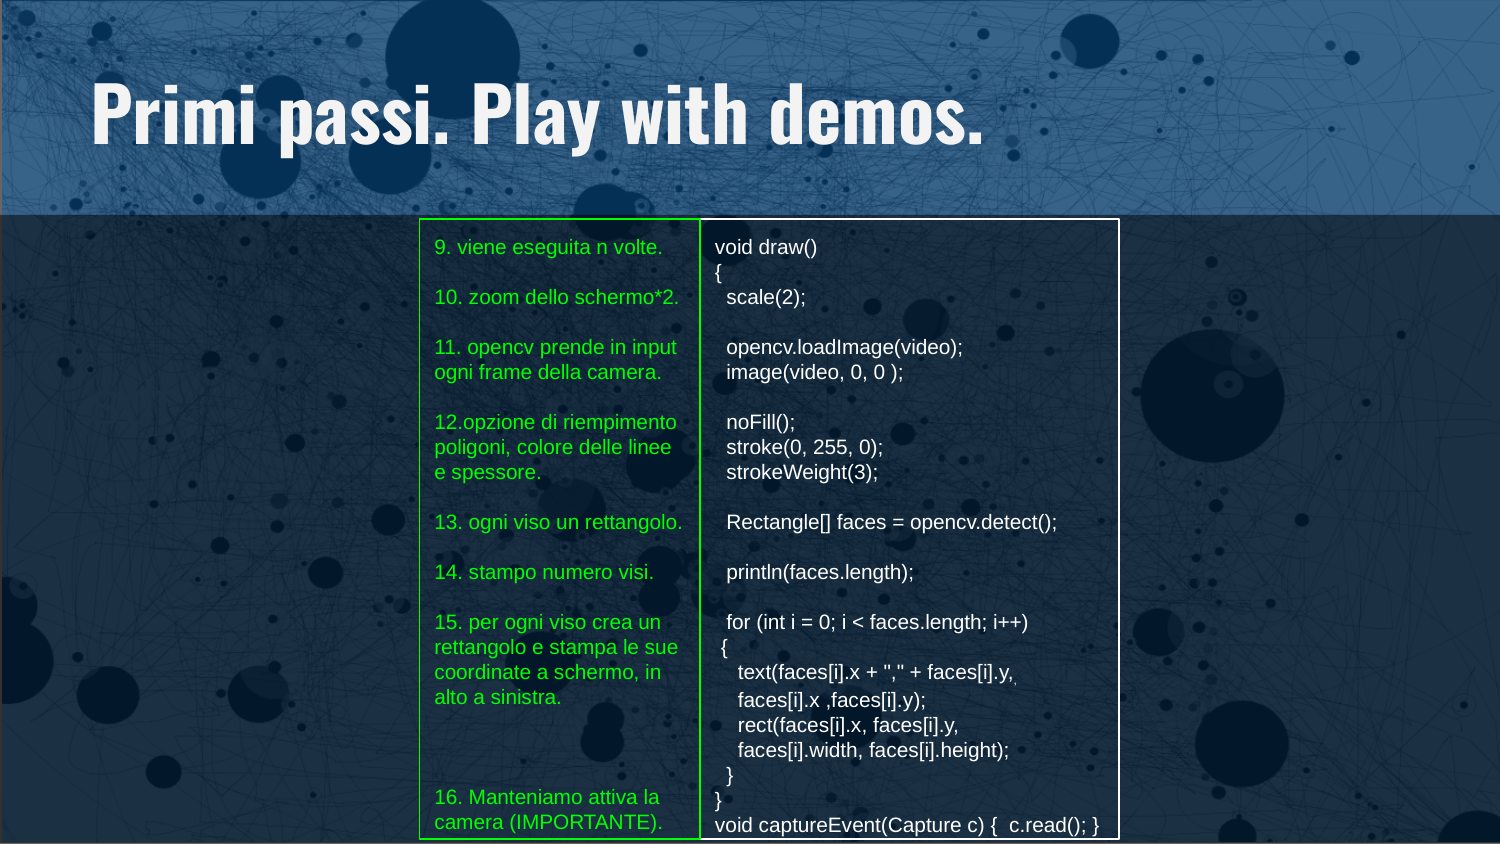

# Primi passi. Play with demos.

sdf

9. viene eseguita n volte.

10. zoom dello schermo*2.

11. opencv prende in input
ogni frame della camera.

12.opzione di riempimento poligoni, colore delle linee e spessore.

13. ogni viso un rettangolo.

14. stampo numero visi.

15. per ogni viso crea un rettangolo e stampa le sue coordinate a schermo, in alto a sinistra.

16. Manteniamo attiva la camera (IMPORTANTE).
void draw()
{
  scale(2);

  opencv.loadImage(video);
  image(video, 0, 0 );

  noFill();
  stroke(0, 255, 0);
  strokeWeight(3);

  Rectangle[] faces = opencv.detect();

  println(faces.length);

  for (int i = 0; i < faces.length; i++)
 {
    text(faces[i].x + "," + faces[i].y,,
    faces[i].x ,faces[i].y);
    rect(faces[i].x, faces[i].y,
    faces[i].width, faces[i].height);
  }
}
void captureEvent(Capture c) {  c.read(); }